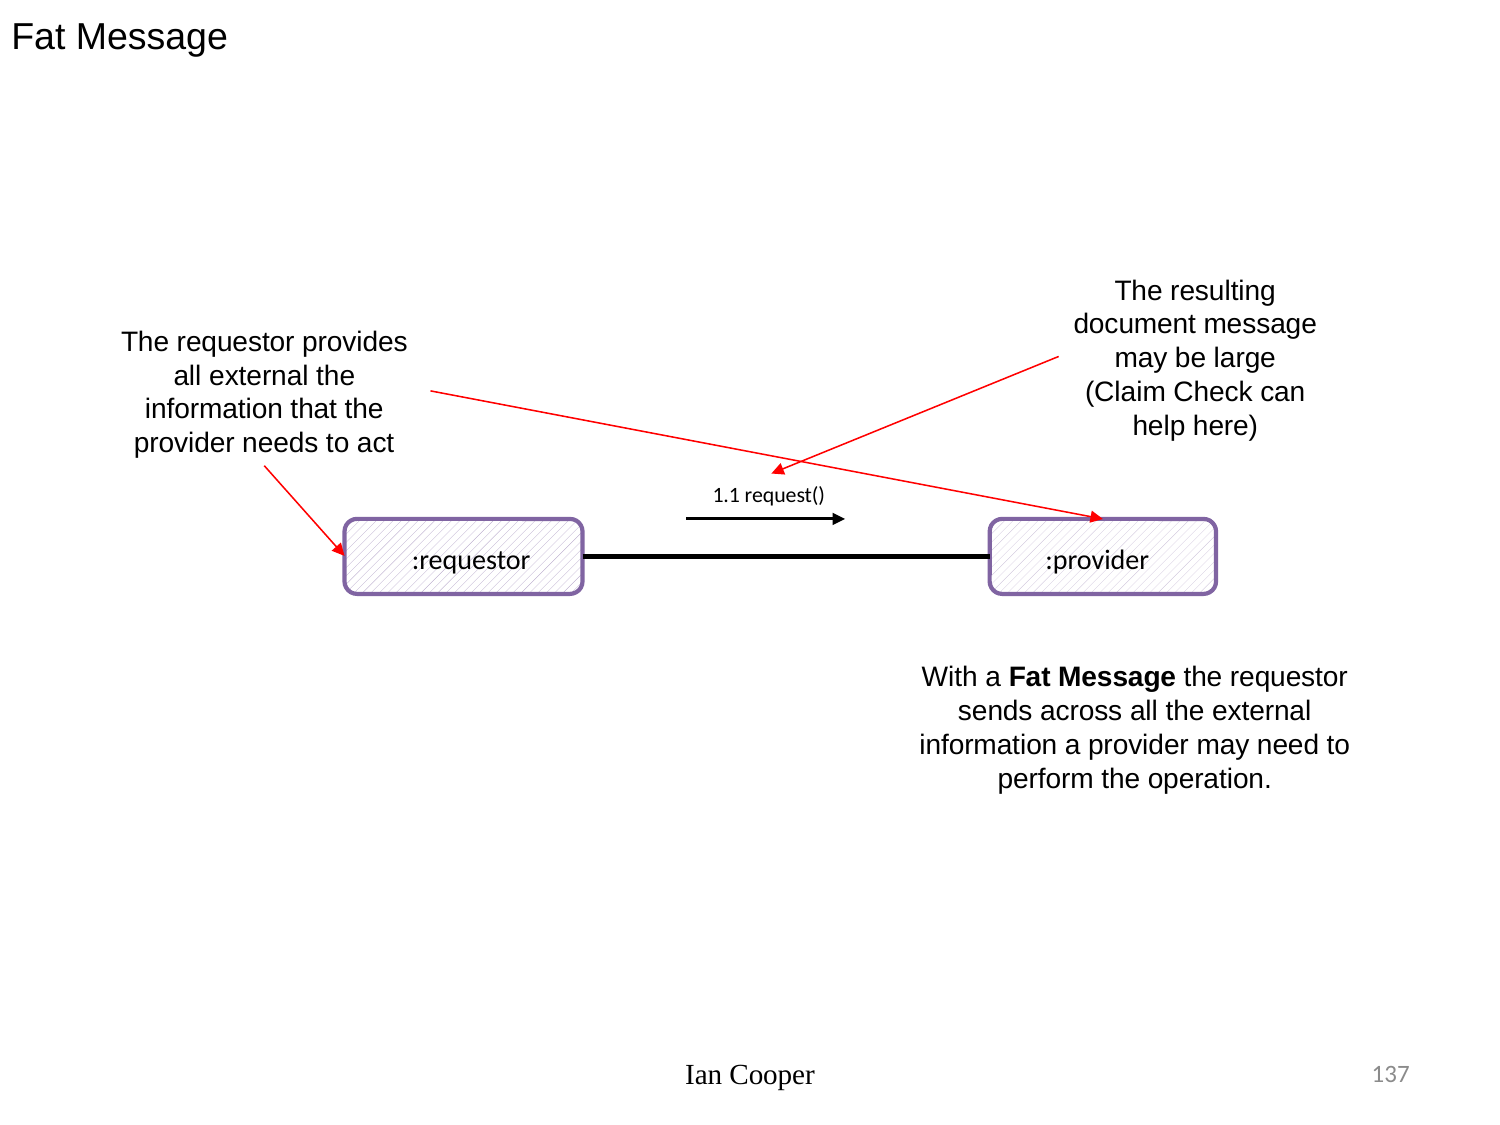

Fat Message
The resulting document message may be large (Claim Check can help here)
The requestor provides all external the information that the provider needs to act
1.1 request()

:provider
:requestor
With a Fat Message the requestor sends across all the external information a provider may need to perform the operation.
Ian Cooper
137